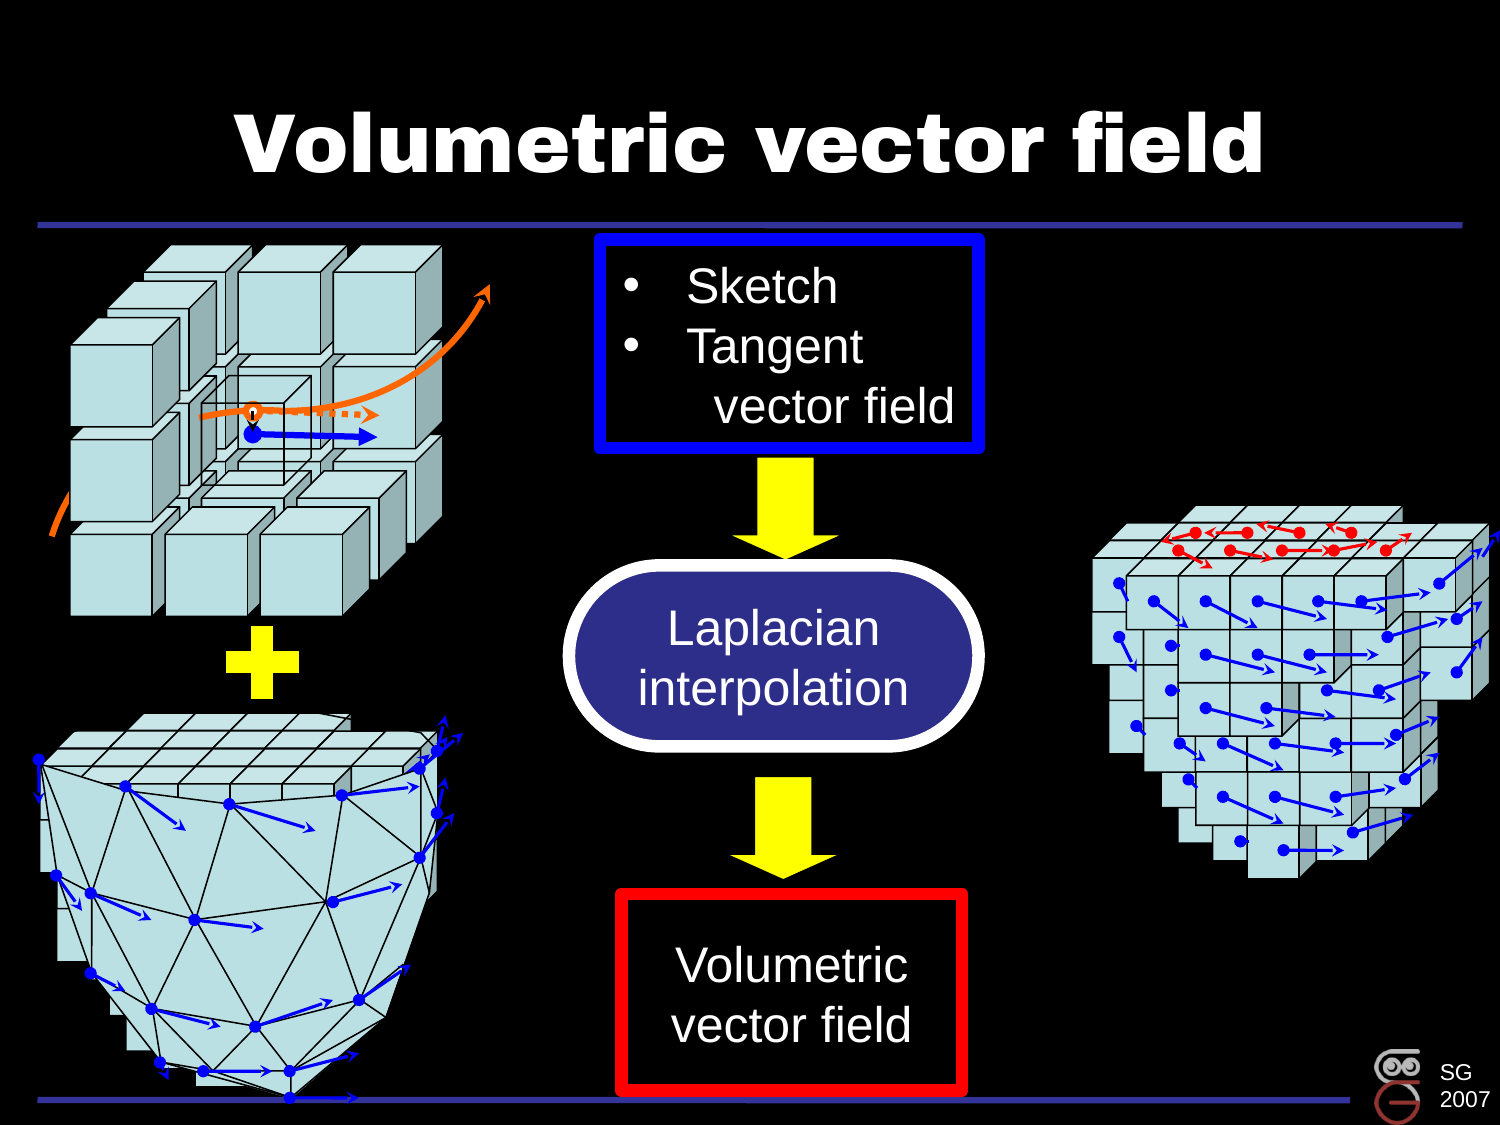

# Volumetric vector field

  Sketch
  Tangent
    vector field

Laplacian
interpolation

Volumetric vector field